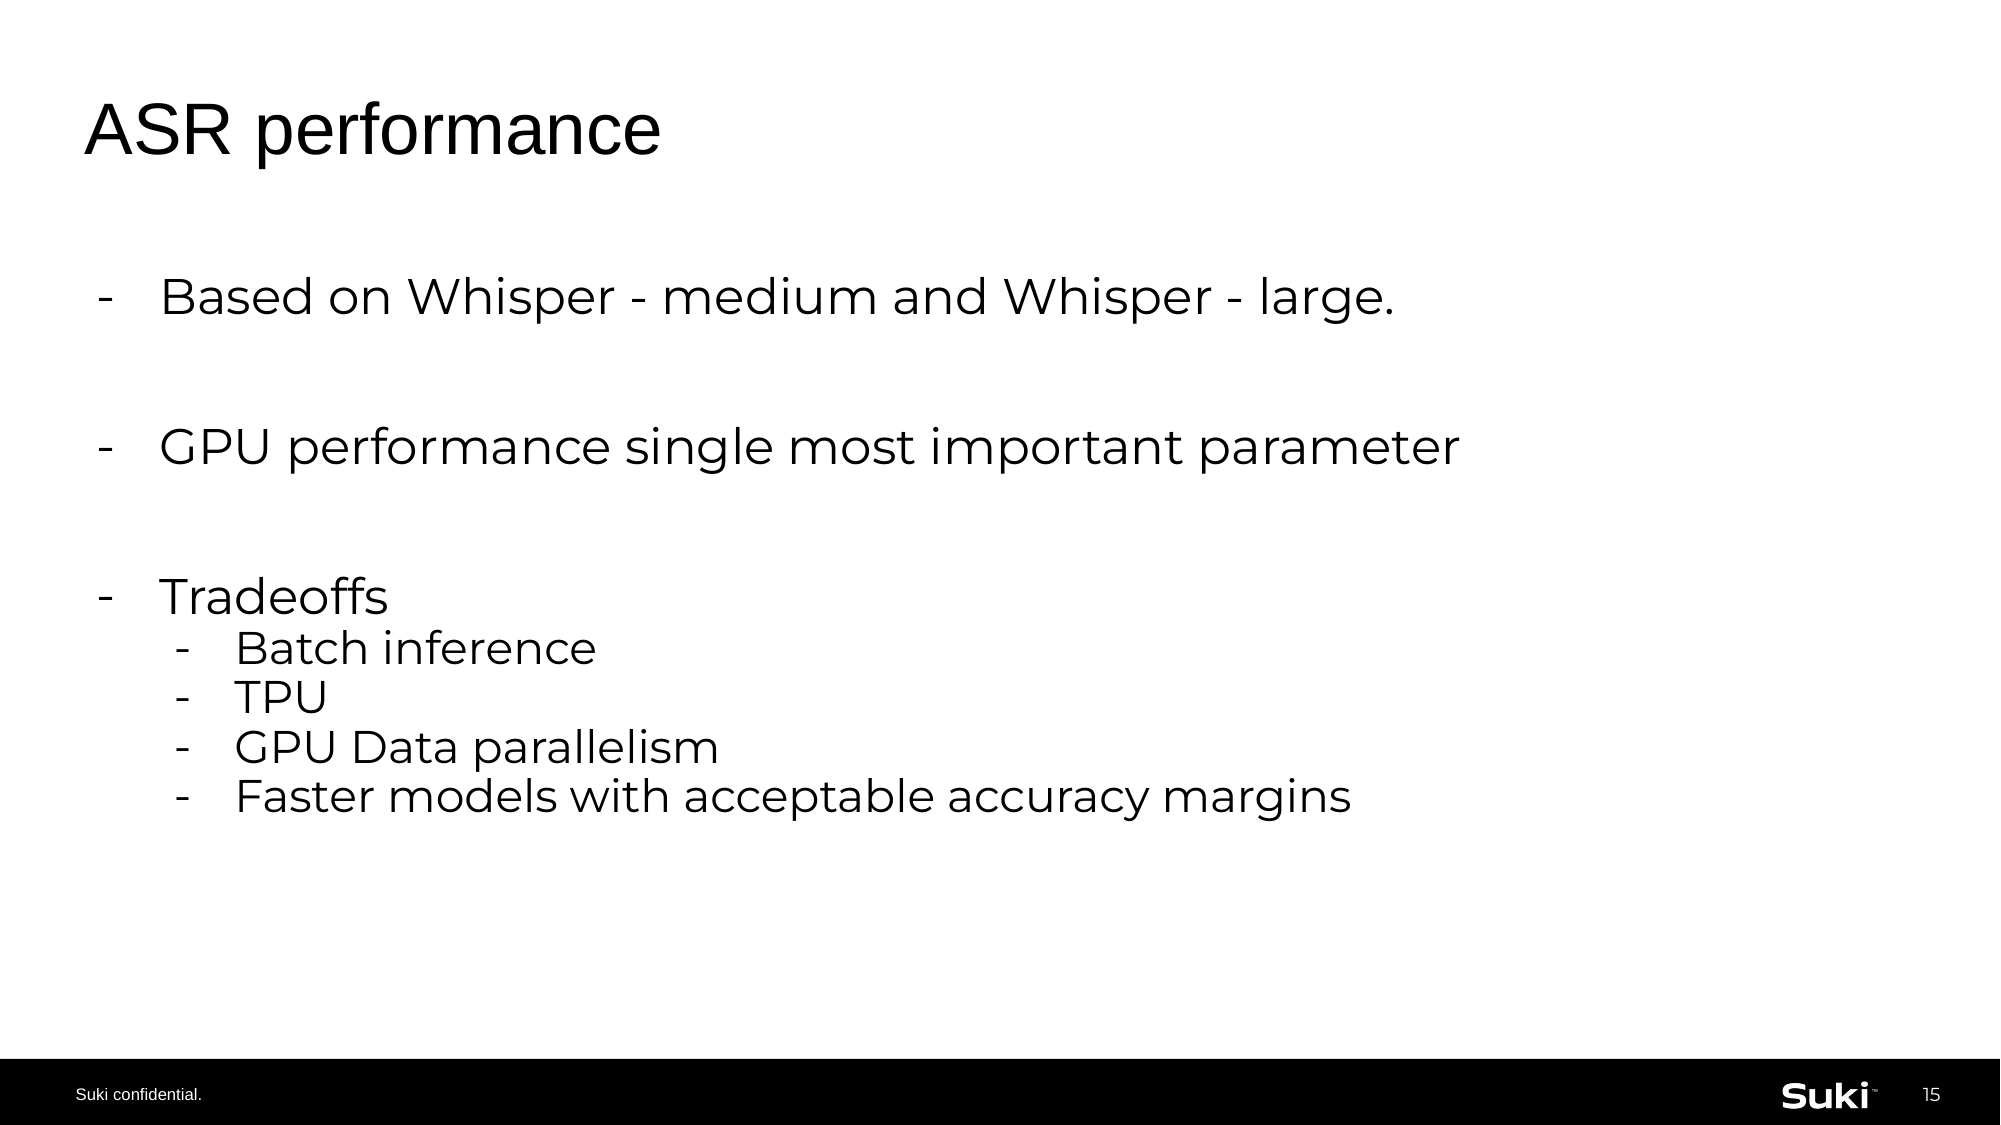

# ASR performance
Based on Whisper - medium and Whisper - large.

GPU performance single most important parameter

Tradeoffs
Batch inference
TPU
GPU Data parallelism
Faster models with acceptable accuracy margins